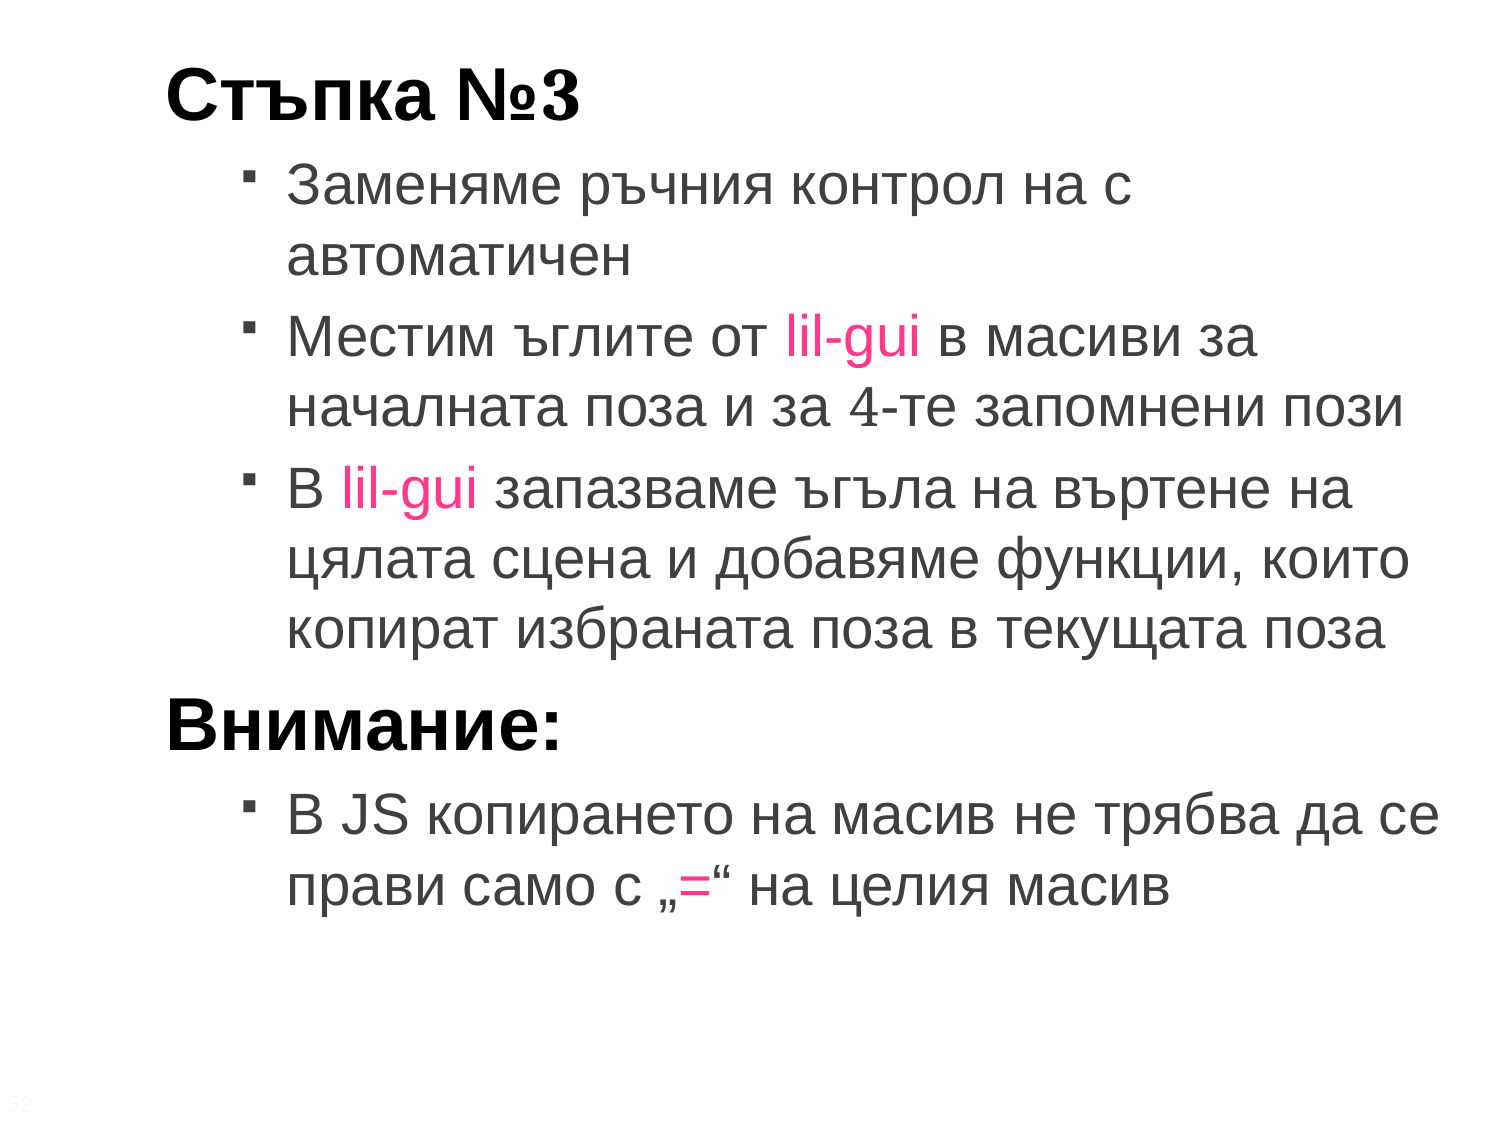

Стъпка №3
Заменяме ръчния контрол на с автоматичен
Местим ъглите от lil-gui в масиви за началната поза и за 4-те запомнени пози
В lil-gui запазваме ъгъла на въртене на цялата сцена и добавяме функции, които копират избраната поза в текущата поза
Внимание:
В JS копирането на масив не трябва да се прави само с „=“ на целия масив